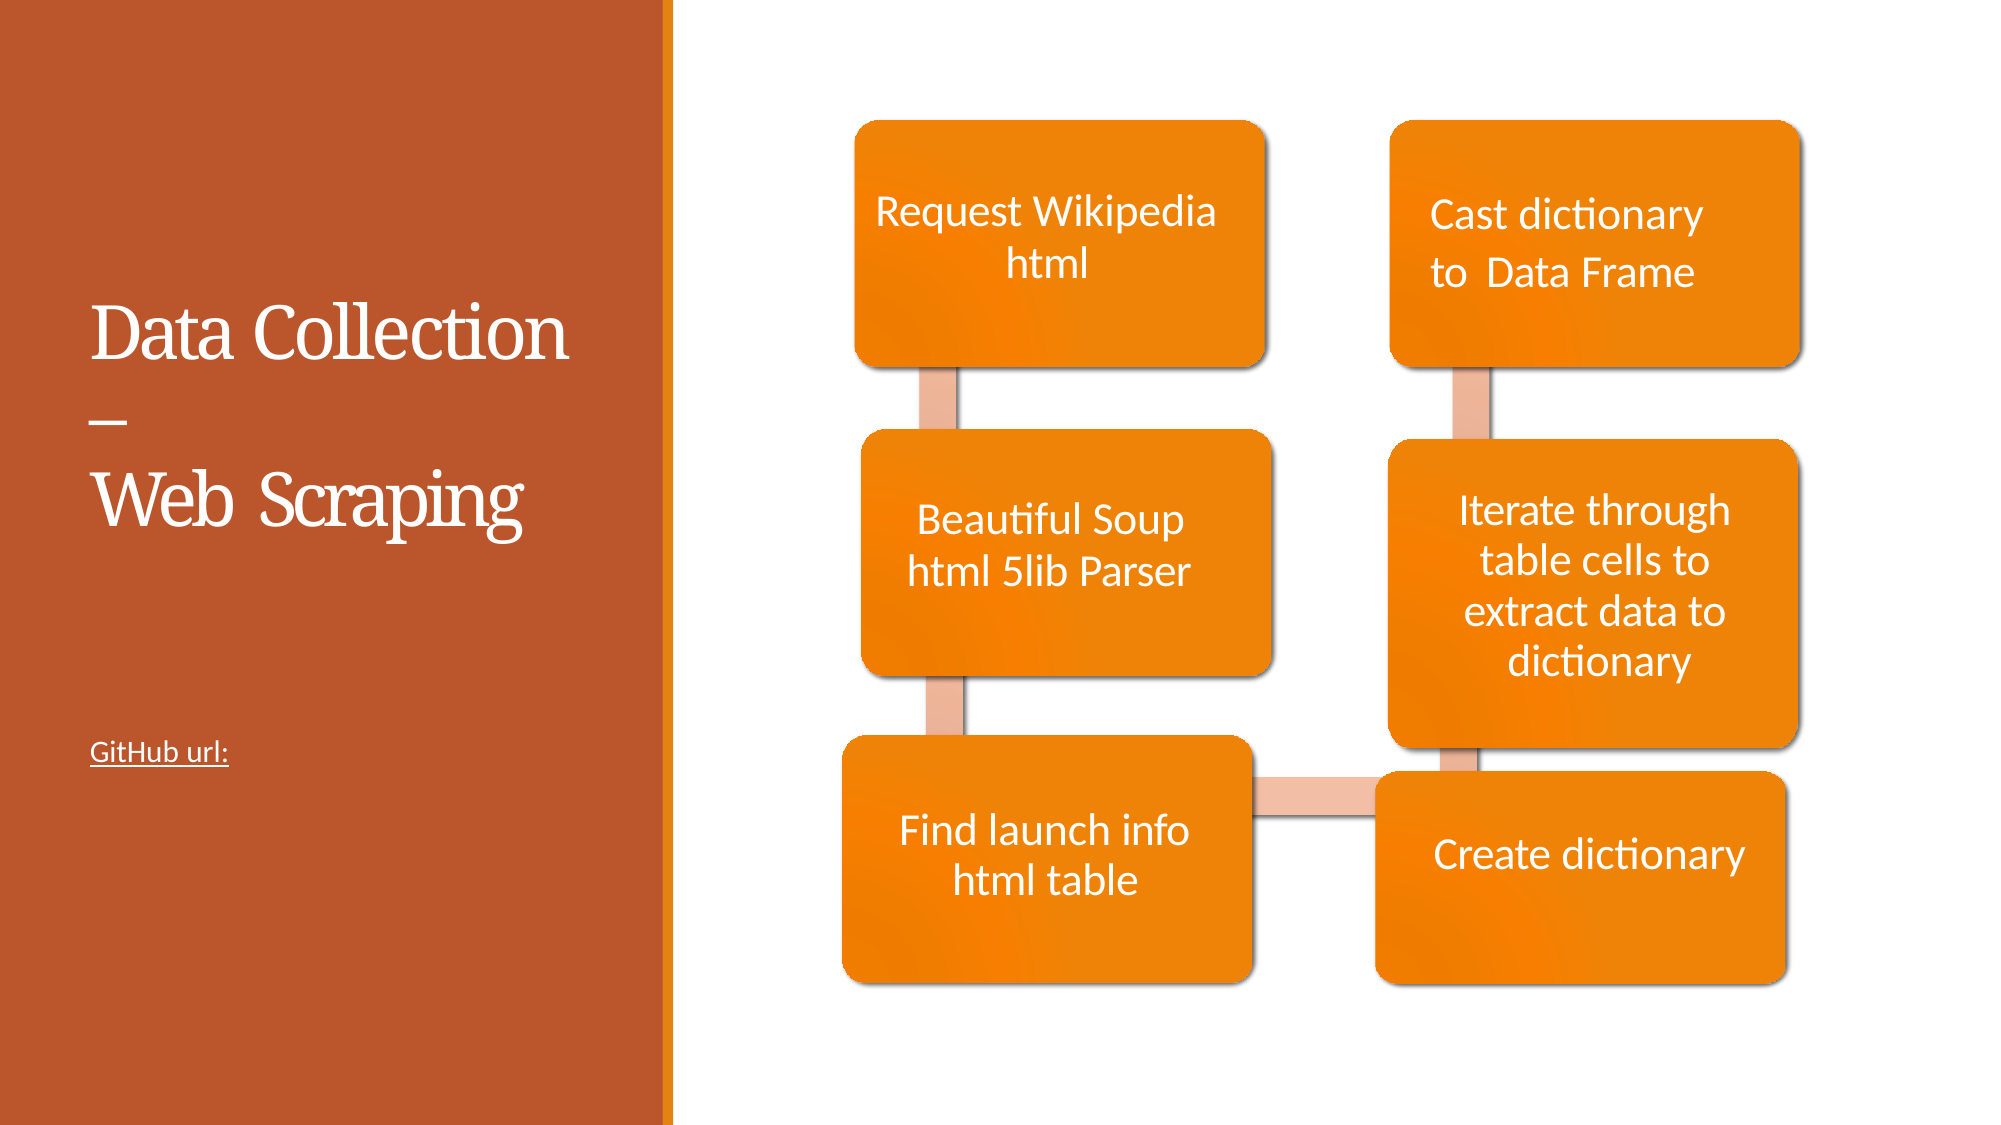

Cast dictionary
to  Data Frame
Request Wikipedia
html
Data Collection –
Web Scraping

Iterate through  table cells to  extract data to  dictionary
Beautiful Soup
html 5lib Parser

GitHub url:

Find launch info html table
Create dictionary